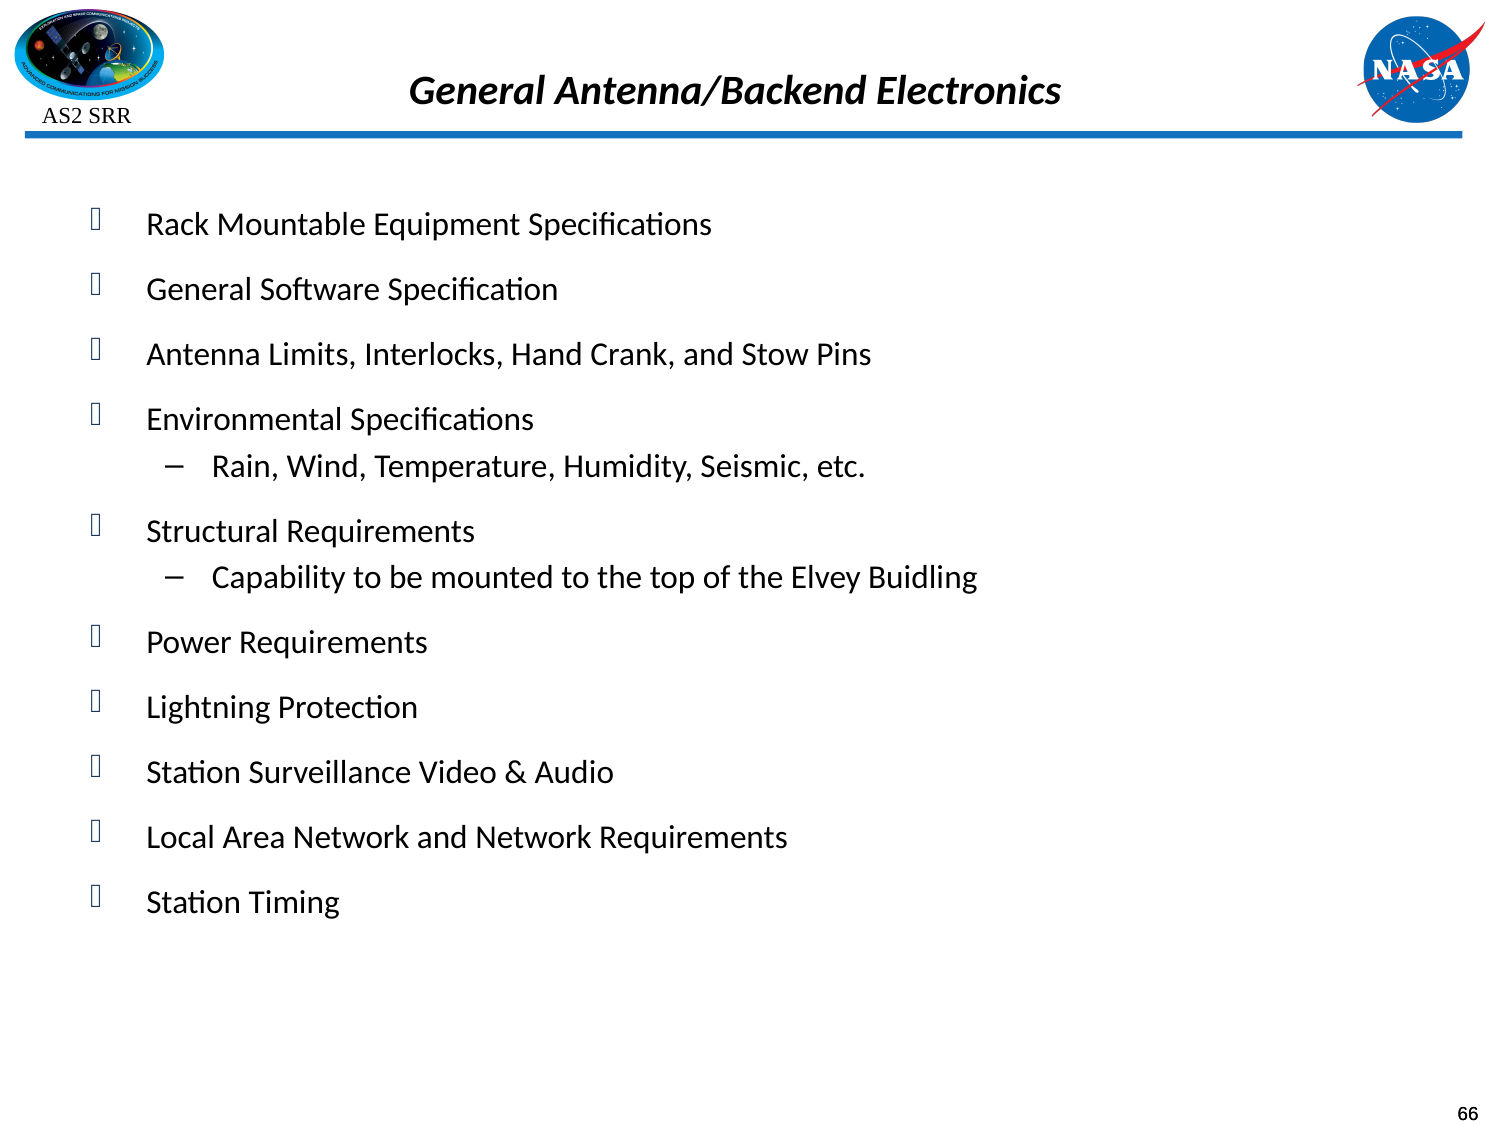

# General Antenna/Backend Electronics
Rack Mountable Equipment Specifications
General Software Specification
Antenna Limits, Interlocks, Hand Crank, and Stow Pins
Environmental Specifications
Rain, Wind, Temperature, Humidity, Seismic, etc.
Structural Requirements
Capability to be mounted to the top of the Elvey Buidling
Power Requirements
Lightning Protection
Station Surveillance Video & Audio
Local Area Network and Network Requirements
Station Timing